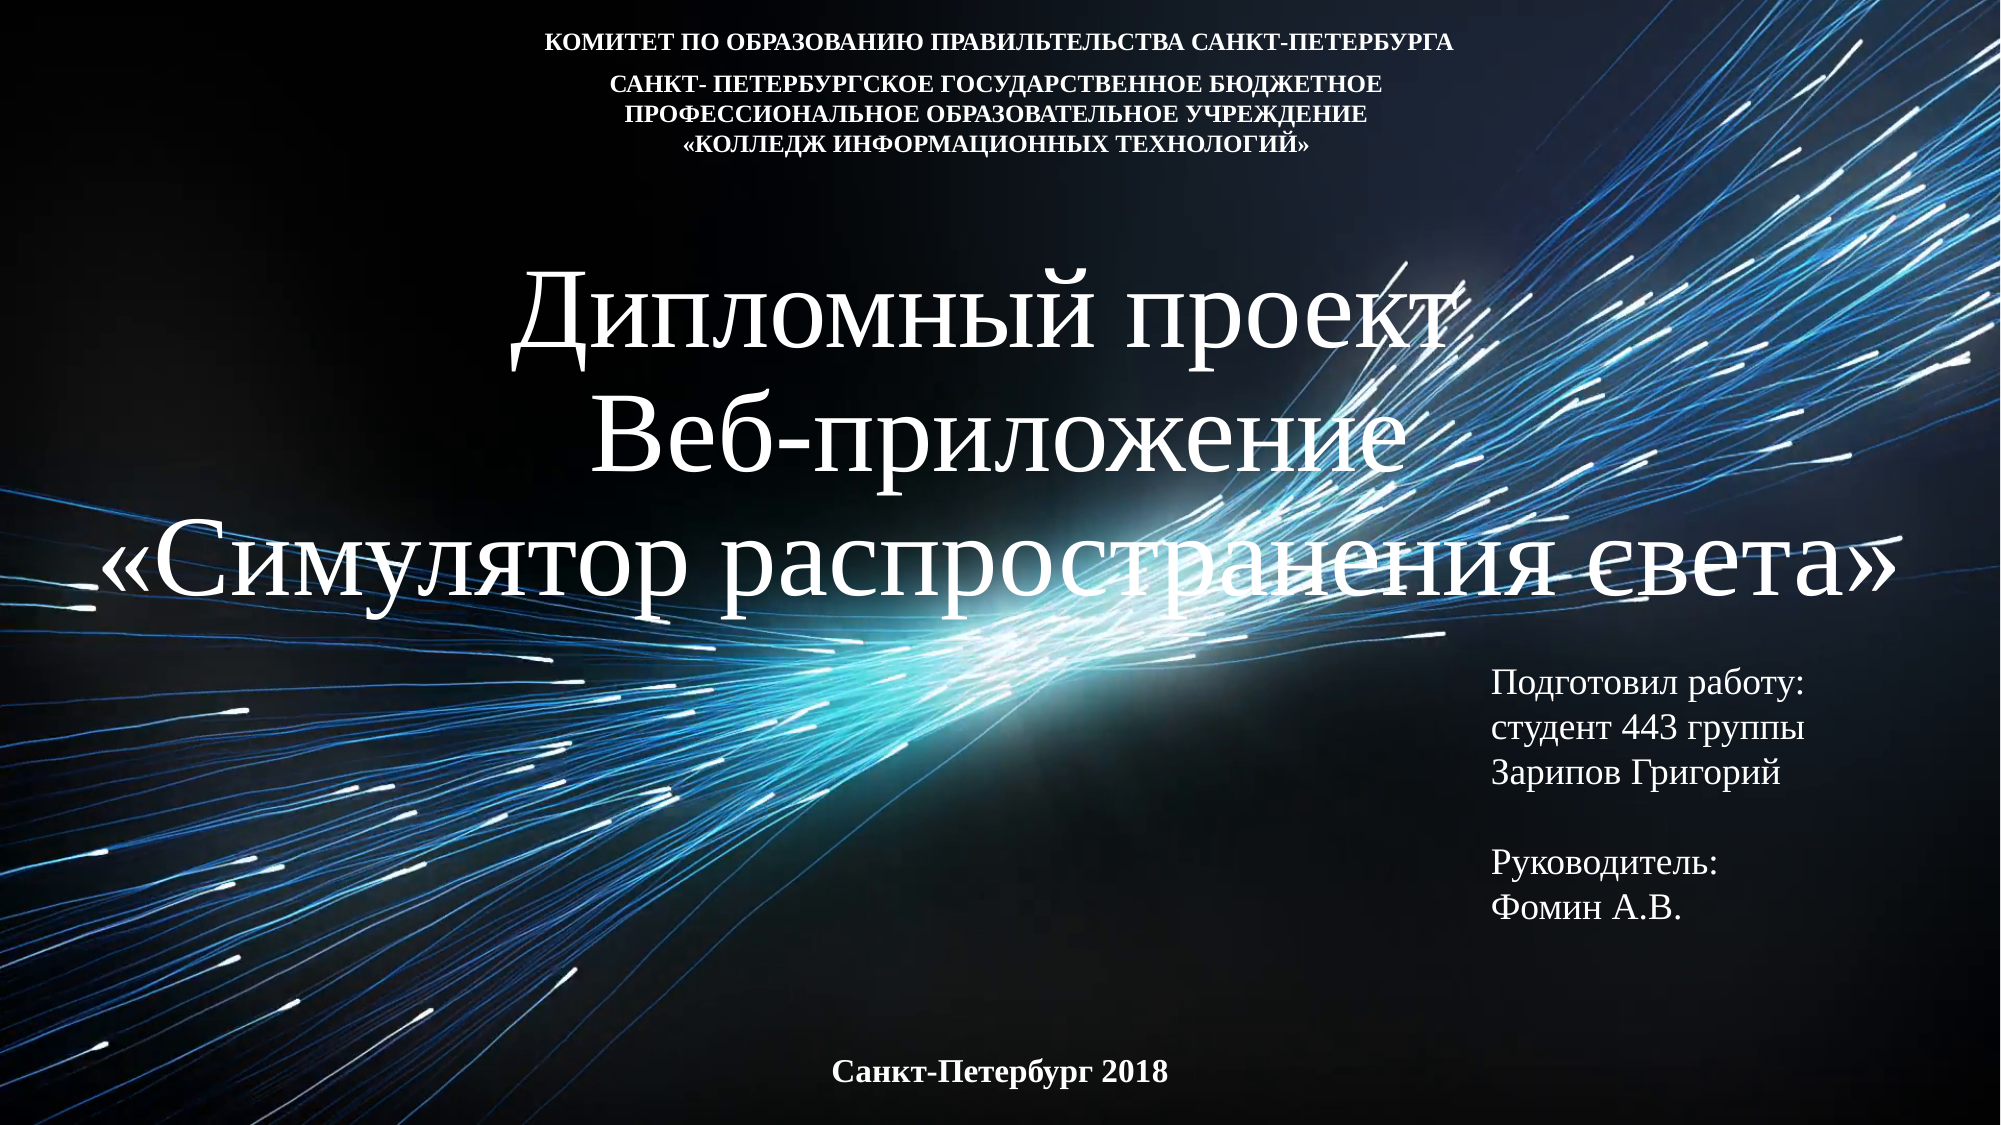

КОМИТЕТ ПО ОБРАЗОВАНИЮ ПРАВИЛЬТЕЛЬСТВА САНКТ-ПЕТЕРБУРГА
САНКТ- ПЕТЕРБУРГСКОЕ ГОСУДАРСТВЕННОЕ БЮДЖЕТНОЕ
ПРОФЕССИОНАЛЬНОЕ ОБРАЗОВАТЕЛЬНОЕ УЧРЕЖДЕНИЕ
«КОЛЛЕДЖ ИНФОРМАЦИОННЫХ ТЕХНОЛОГИЙ»
# Дипломный проект Веб-приложение «Симулятор распространения света»
Подготовил работу:
студент 443 группы
Зарипов Григорий
Руководитель:
Фомин А.В.
Санкт-Петербург 2018